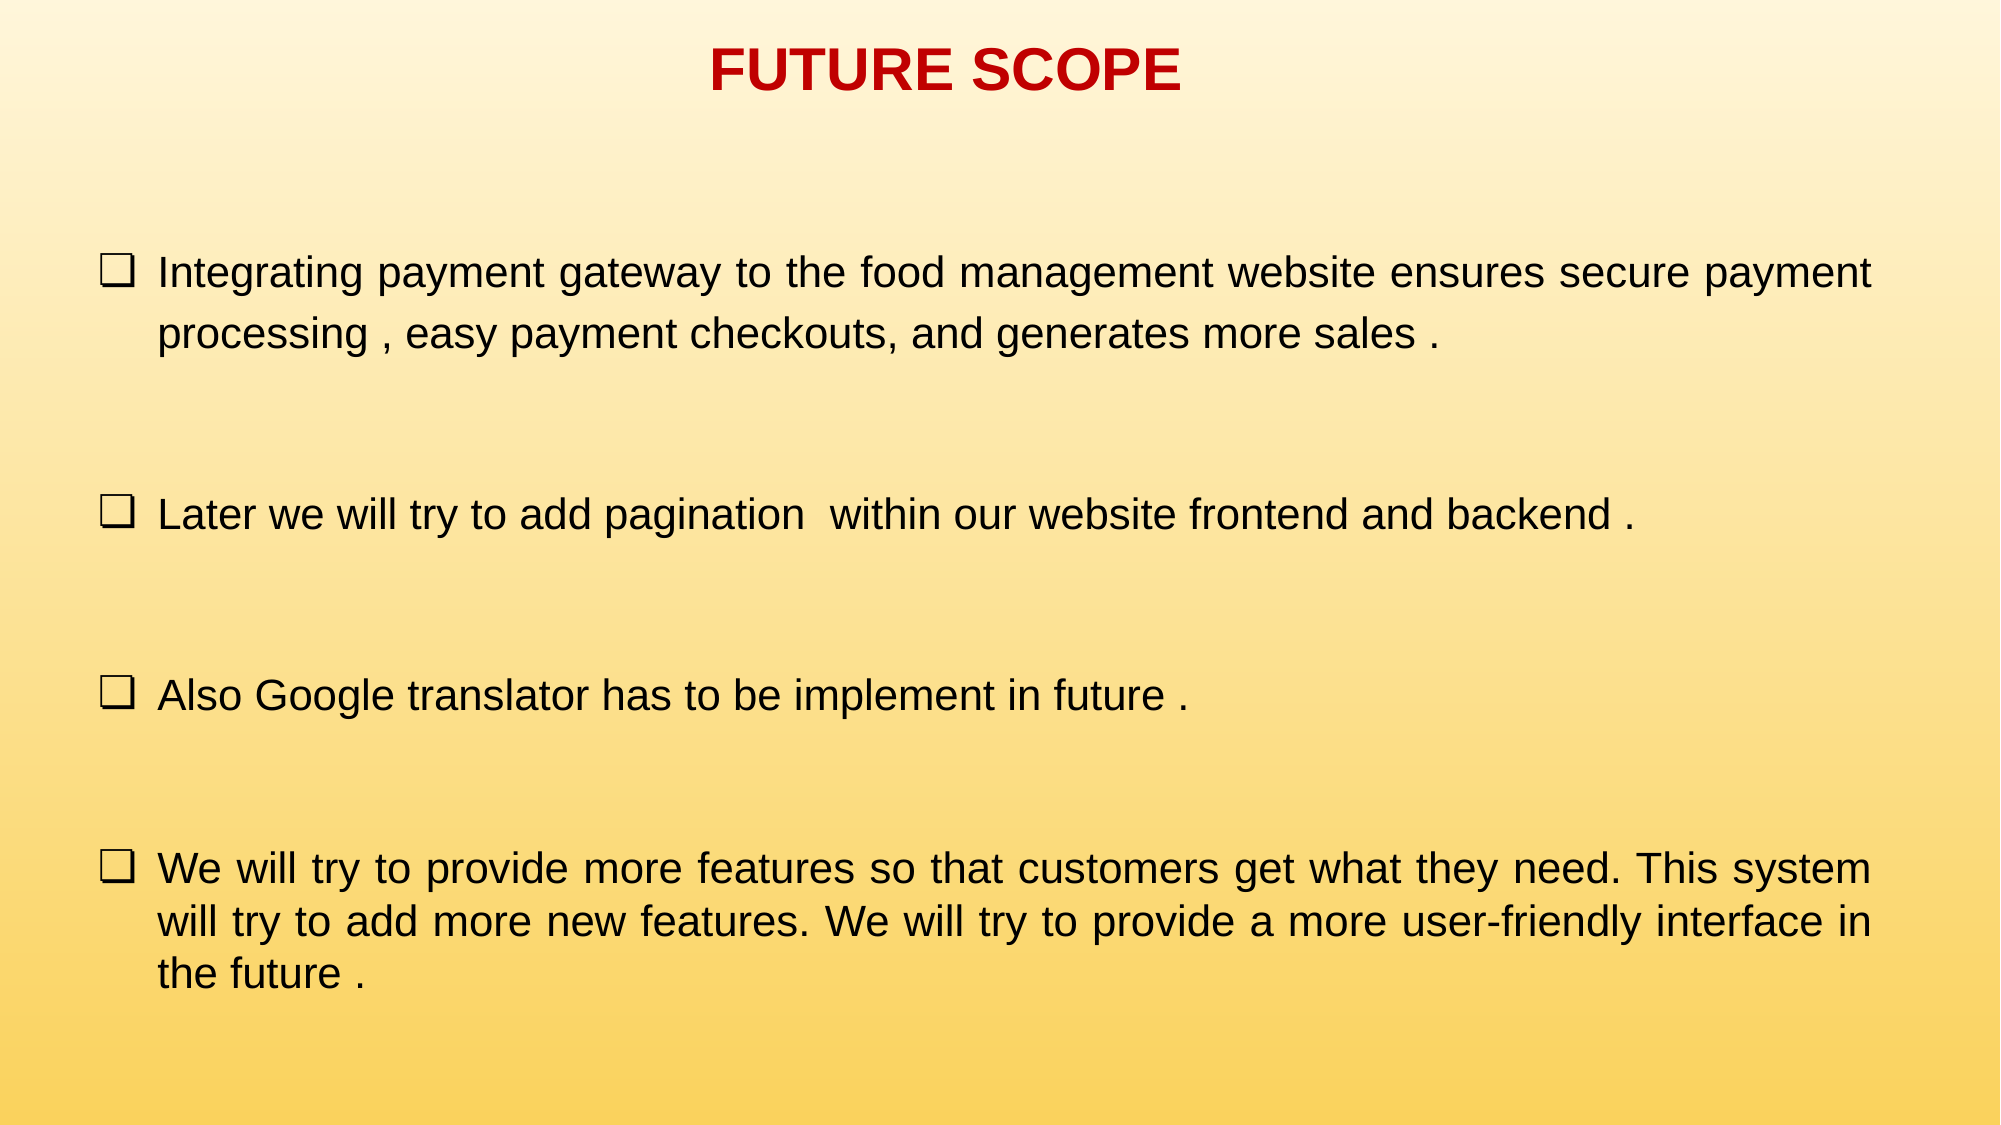

FUTURE SCOPE
Integrating payment gateway to the food management website ensures secure payment processing , easy payment checkouts, and generates more sales .

Later we will try to add pagination  within our website frontend and backend .

Also Google translator has to be implement in future .

We will try to provide more features so that customers get what they need. This system will try to add more new features. We will try to provide a more user-friendly interface in the future .